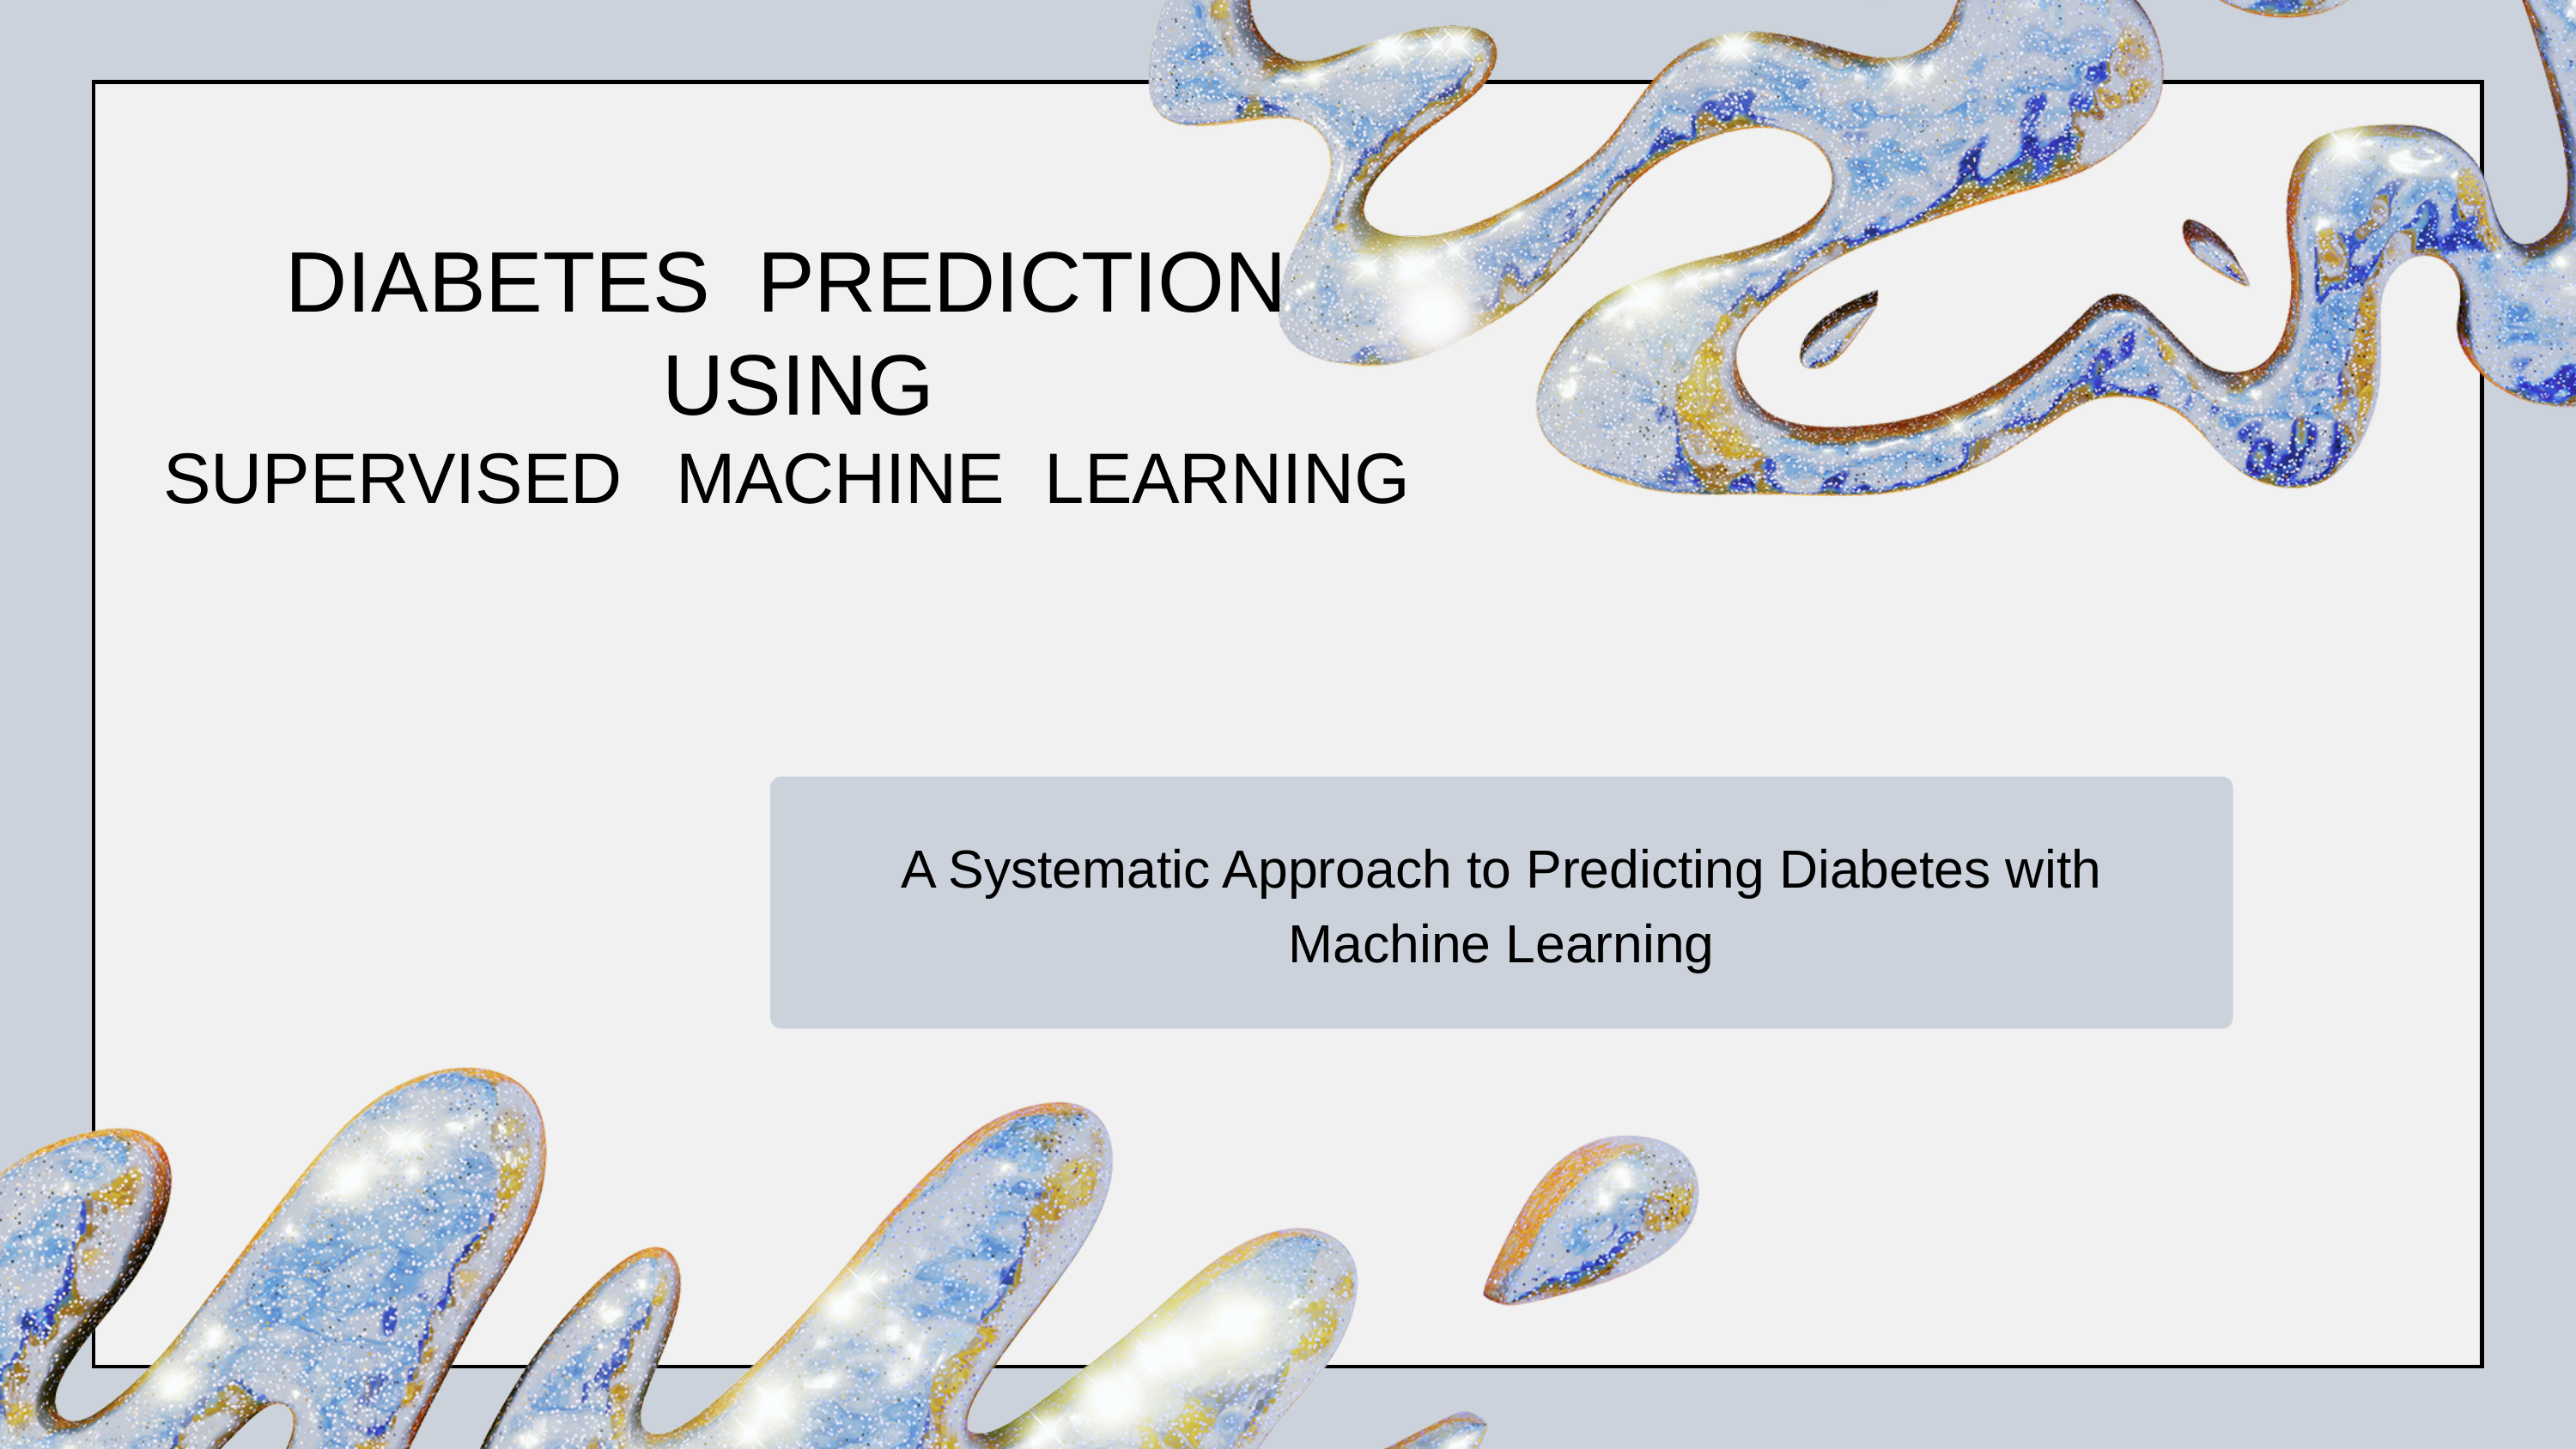

DIABETES  PREDICTION
  USING
SUPERVISED   MACHINE  LEARNING

A Systematic Approach to Predicting Diabetes with Machine Learning